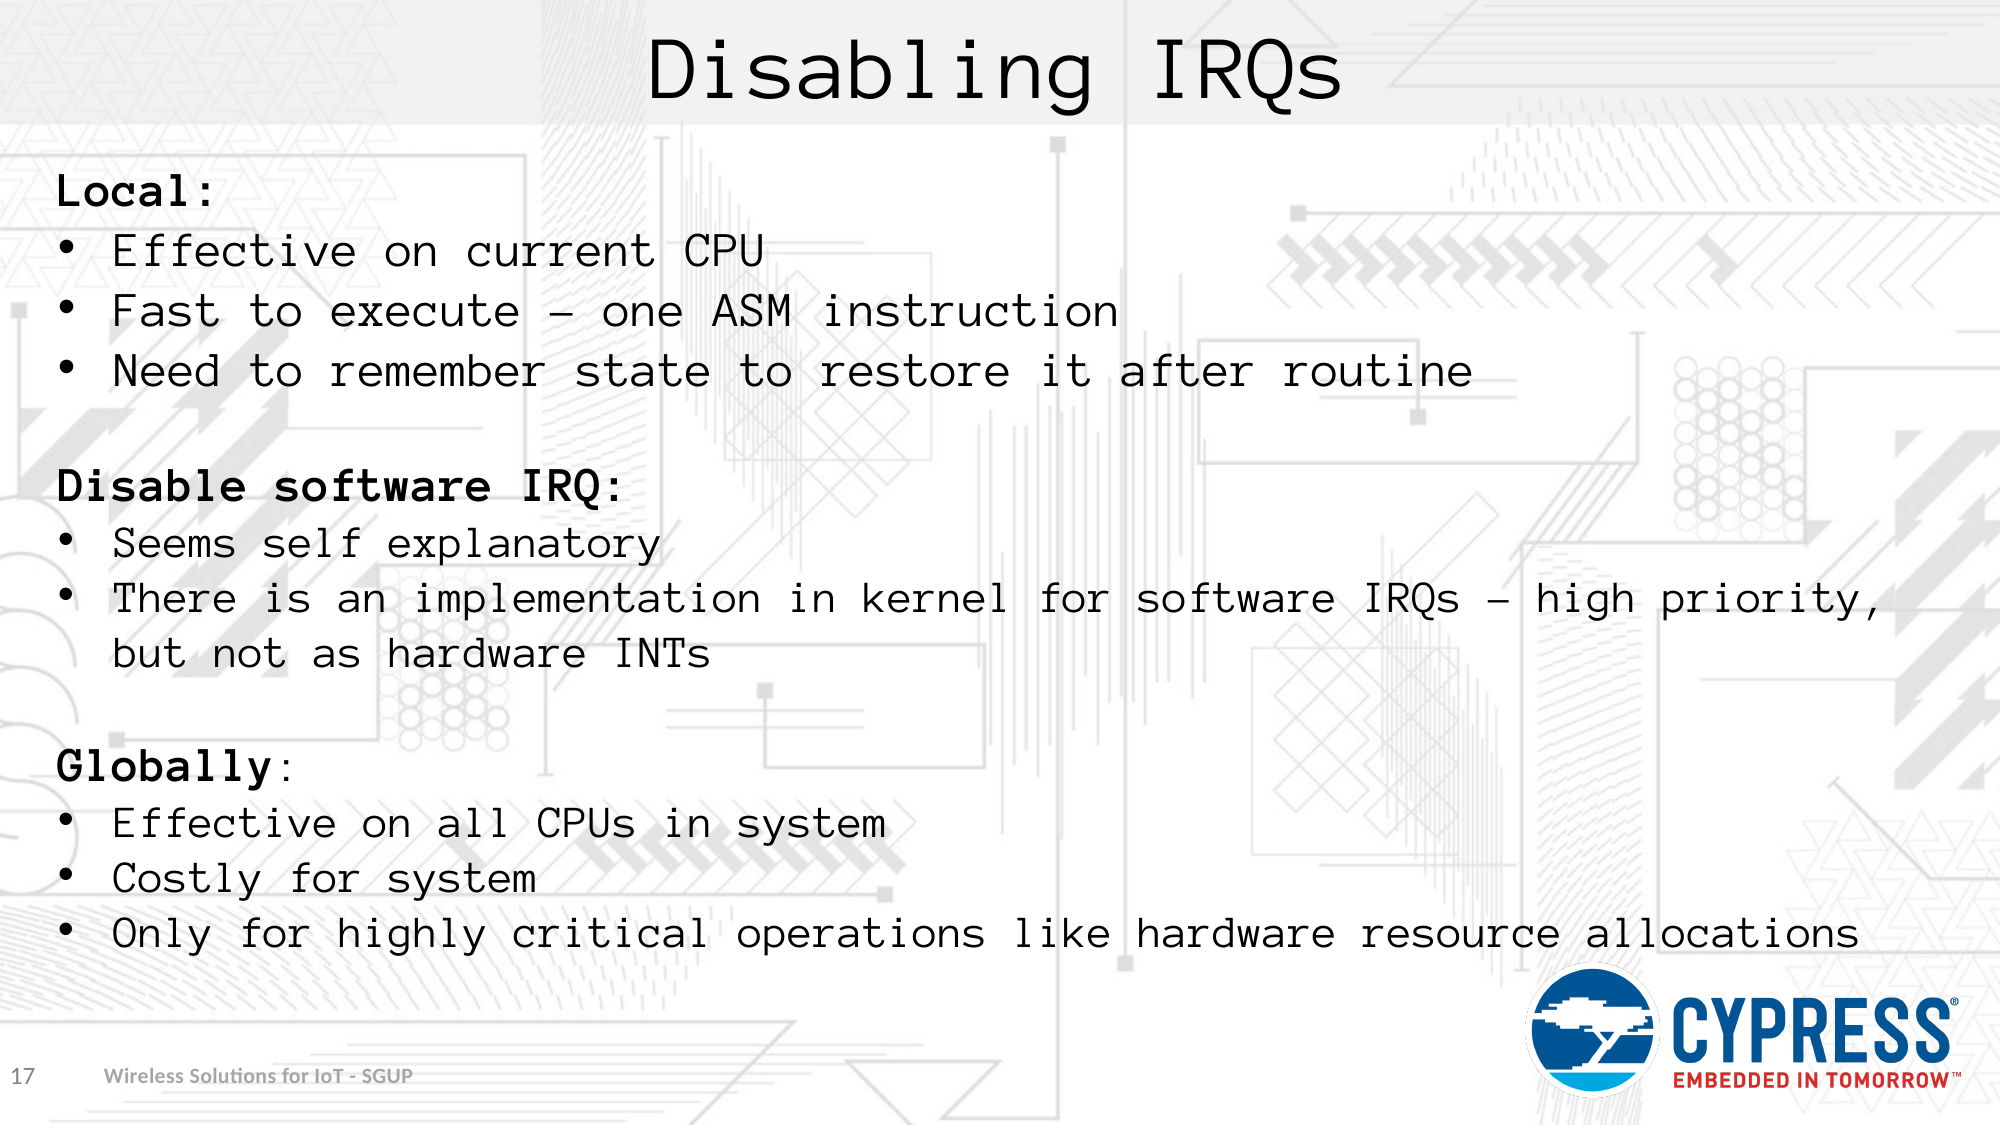

Disabling IRQs
Local:
Effective on current CPU
Fast to execute – one ASM instruction
Need to remember state to restore it after routine

Disable software IRQ:
Seems self explanatory
There is an implementation in kernel for software IRQs – high priority, but not as hardware INTs

Globally:
Effective on all CPUs in system
Costly for system
Only for highly critical operations like hardware resource allocations